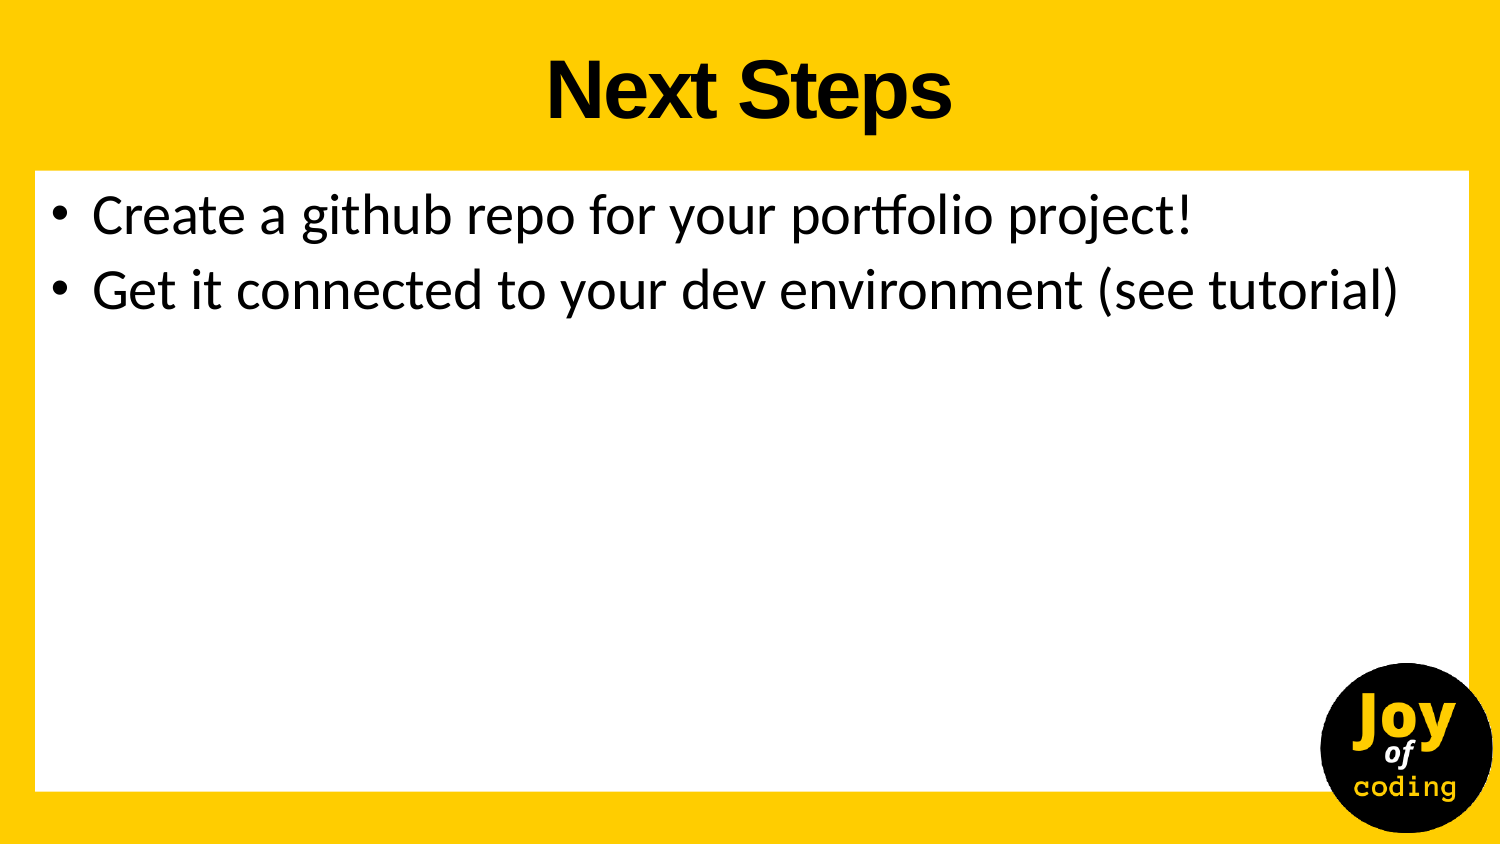

# Next Steps
Create a github repo for your portfolio project!
Get it connected to your dev environment (see tutorial)